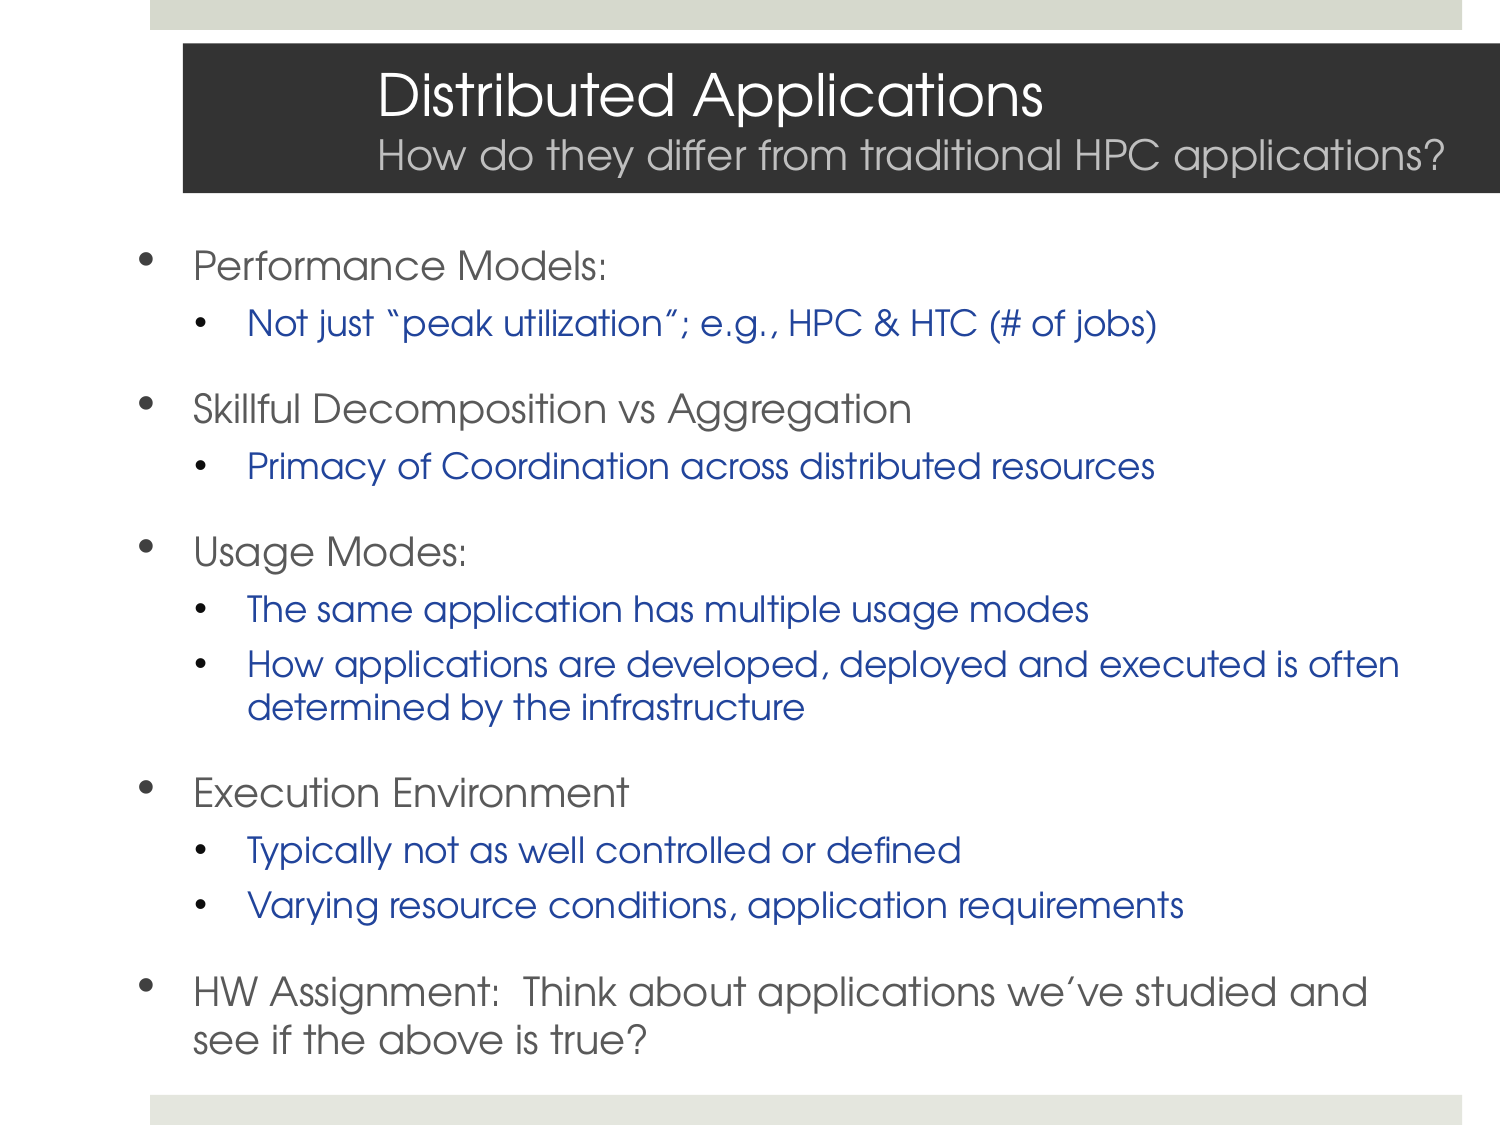

# Distributed Applications How do they differ from traditional HPC applications?
Performance Models:
Not just “peak utilization”; e.g., HPC & HTC (# of jobs)
Skillful Decomposition vs Aggregation
Primacy of Coordination across distributed resources
Usage Modes:
The same application has multiple usage modes
How applications are developed, deployed and executed is often determined by the infrastructure
Execution Environment
Typically not as well controlled or defined
Varying resource conditions, application requirements
HW Assignment:  Think about applications we’ve studied and see if the above is true?